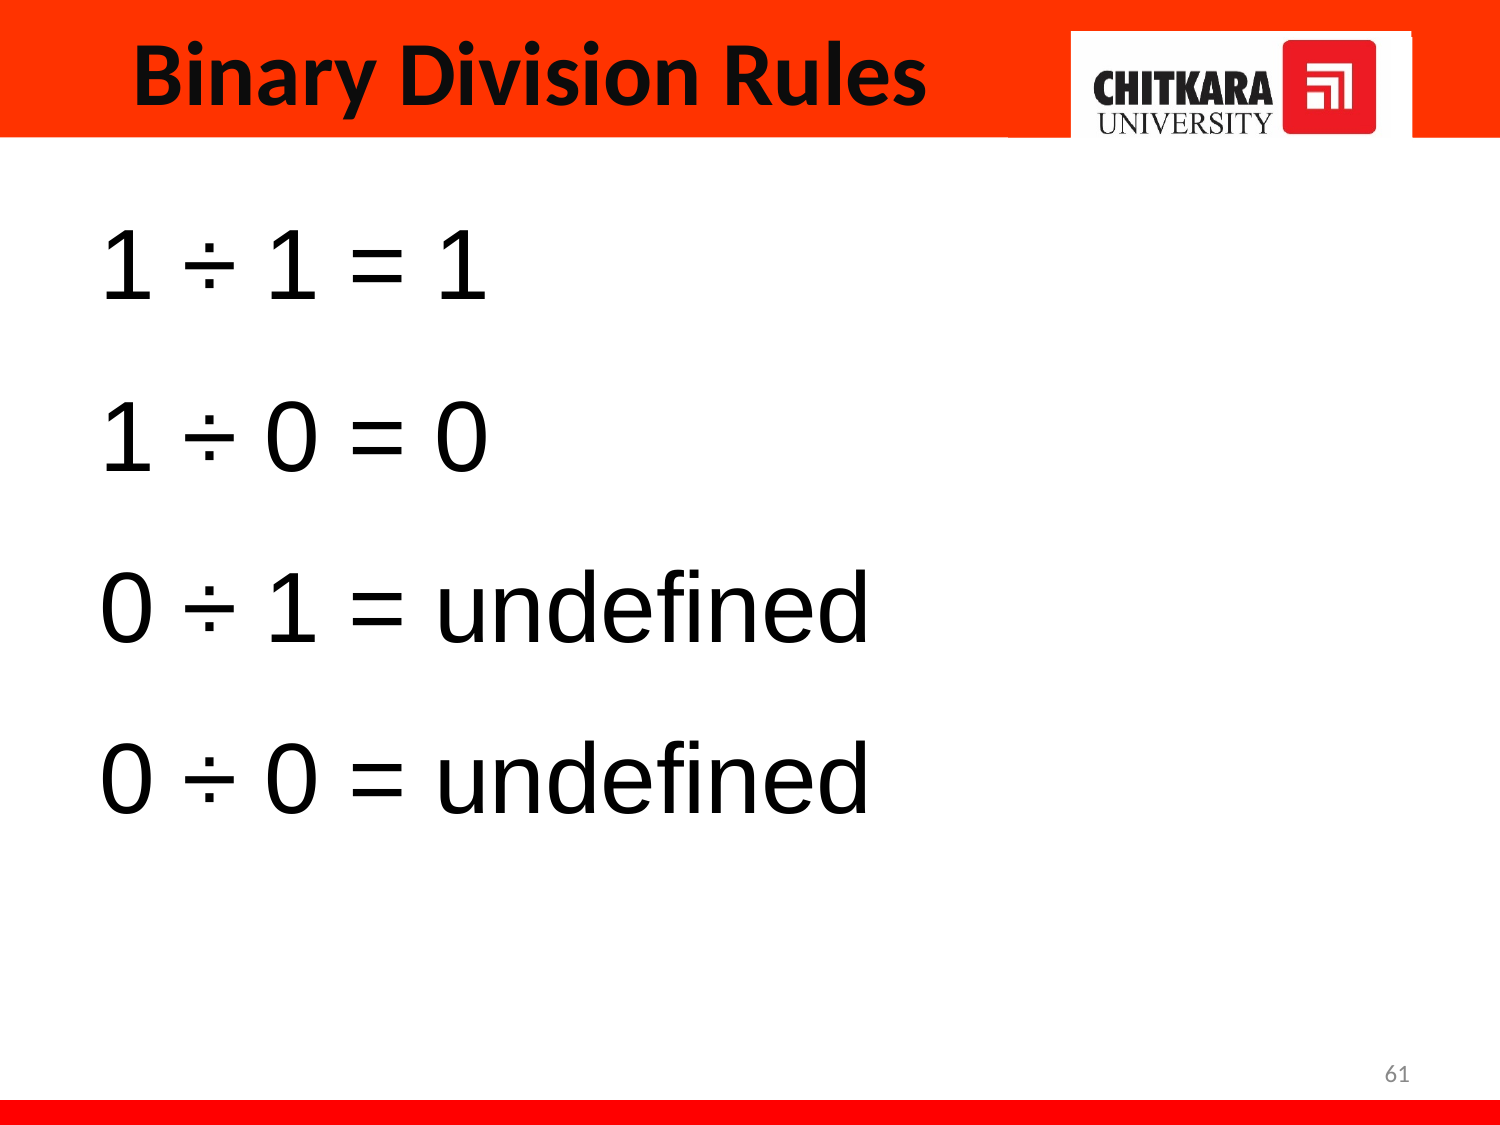

# Binary Division Rules

1 ÷ 1 = 1
1 ÷ 0 = 0
0 ÷ 1 = undefined
0 ÷ 0 = undefined
61